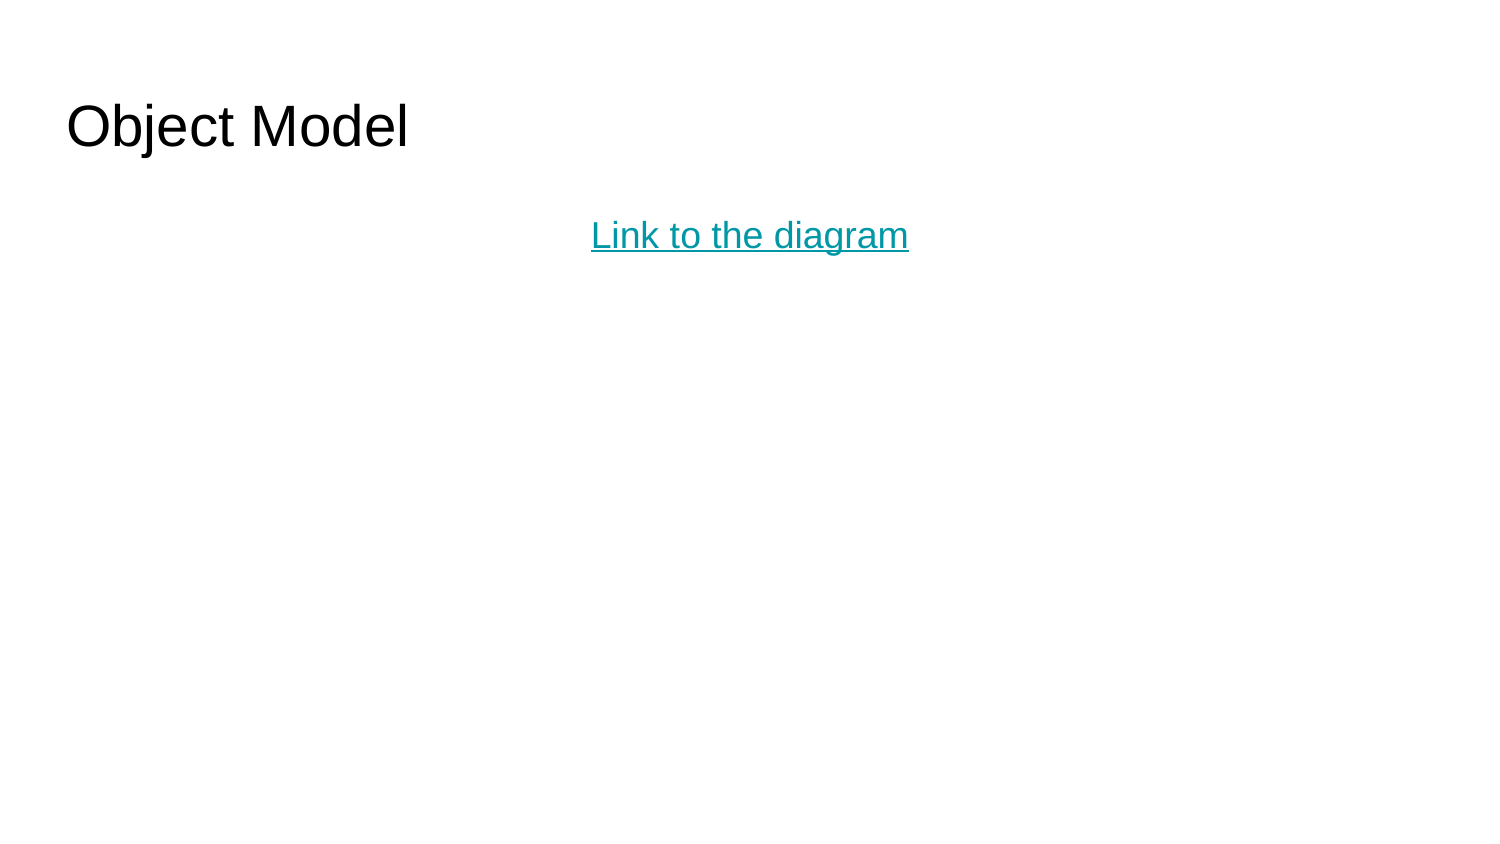

# Object Model
Link to the diagram